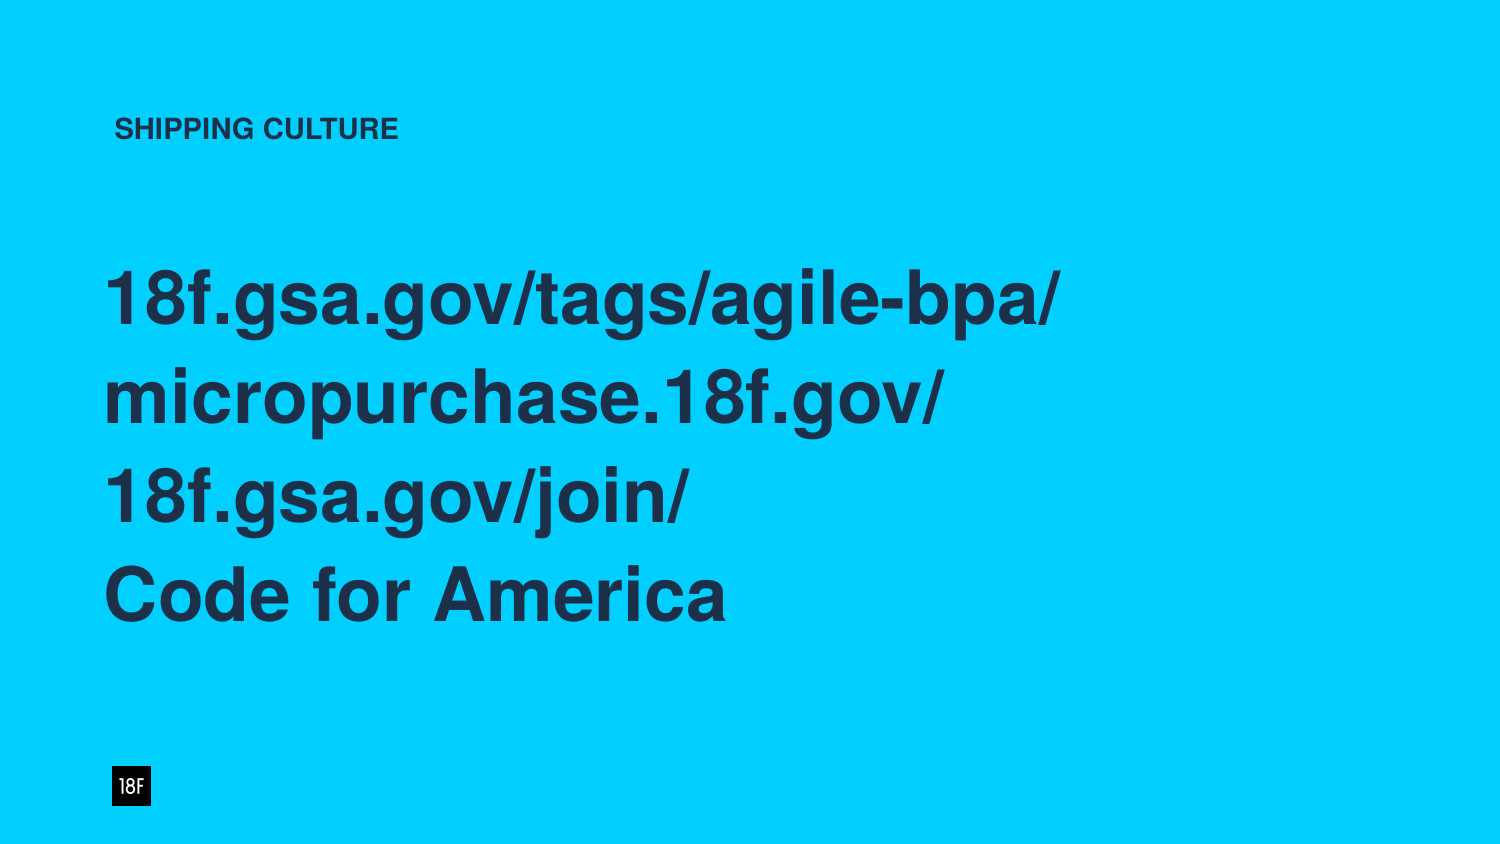

SHIPPING CULTURE
18f.gsa.gov/tags/agile-bpa/
micropurchase.18f.gov/
18f.gsa.gov/join/
Code for America